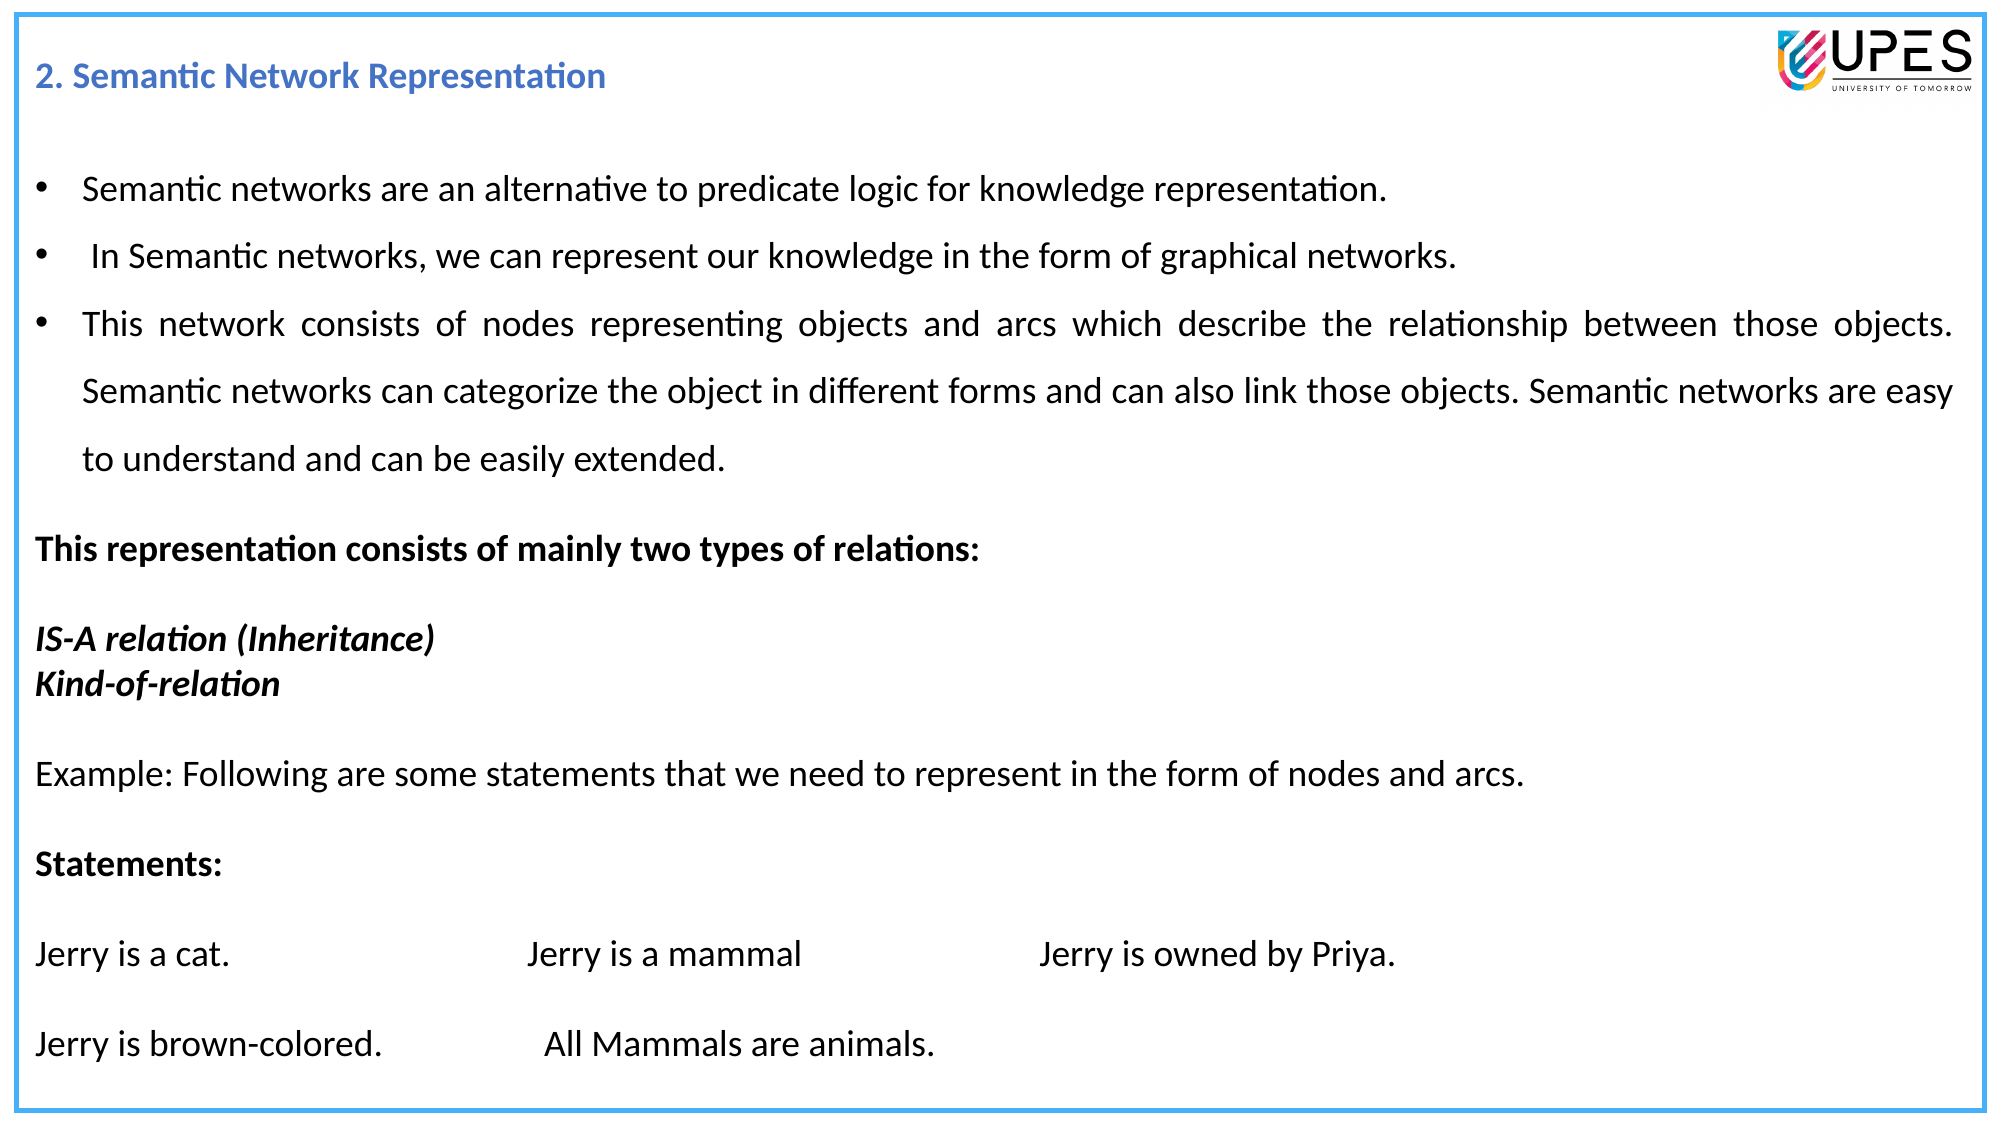

2. Semantic Network Representation

Semantic networks are an alternative to predicate logic for knowledge representation.
 In Semantic networks, we can represent our knowledge in the form of graphical networks.
This network consists of nodes representing objects and arcs which describe the relationship between those objects. Semantic networks can categorize the object in different forms and can also link those objects. Semantic networks are easy to understand and can be easily extended.

This representation consists of mainly two types of relations:

IS-A relation (Inheritance)
Kind-of-relation

Example: Following are some statements that we need to represent in the form of nodes and arcs.

Statements:

Jerry is a cat.                                   Jerry is a mammal                            Jerry is owned by Priya.

Jerry is brown-colored.                   All Mammals are animals.